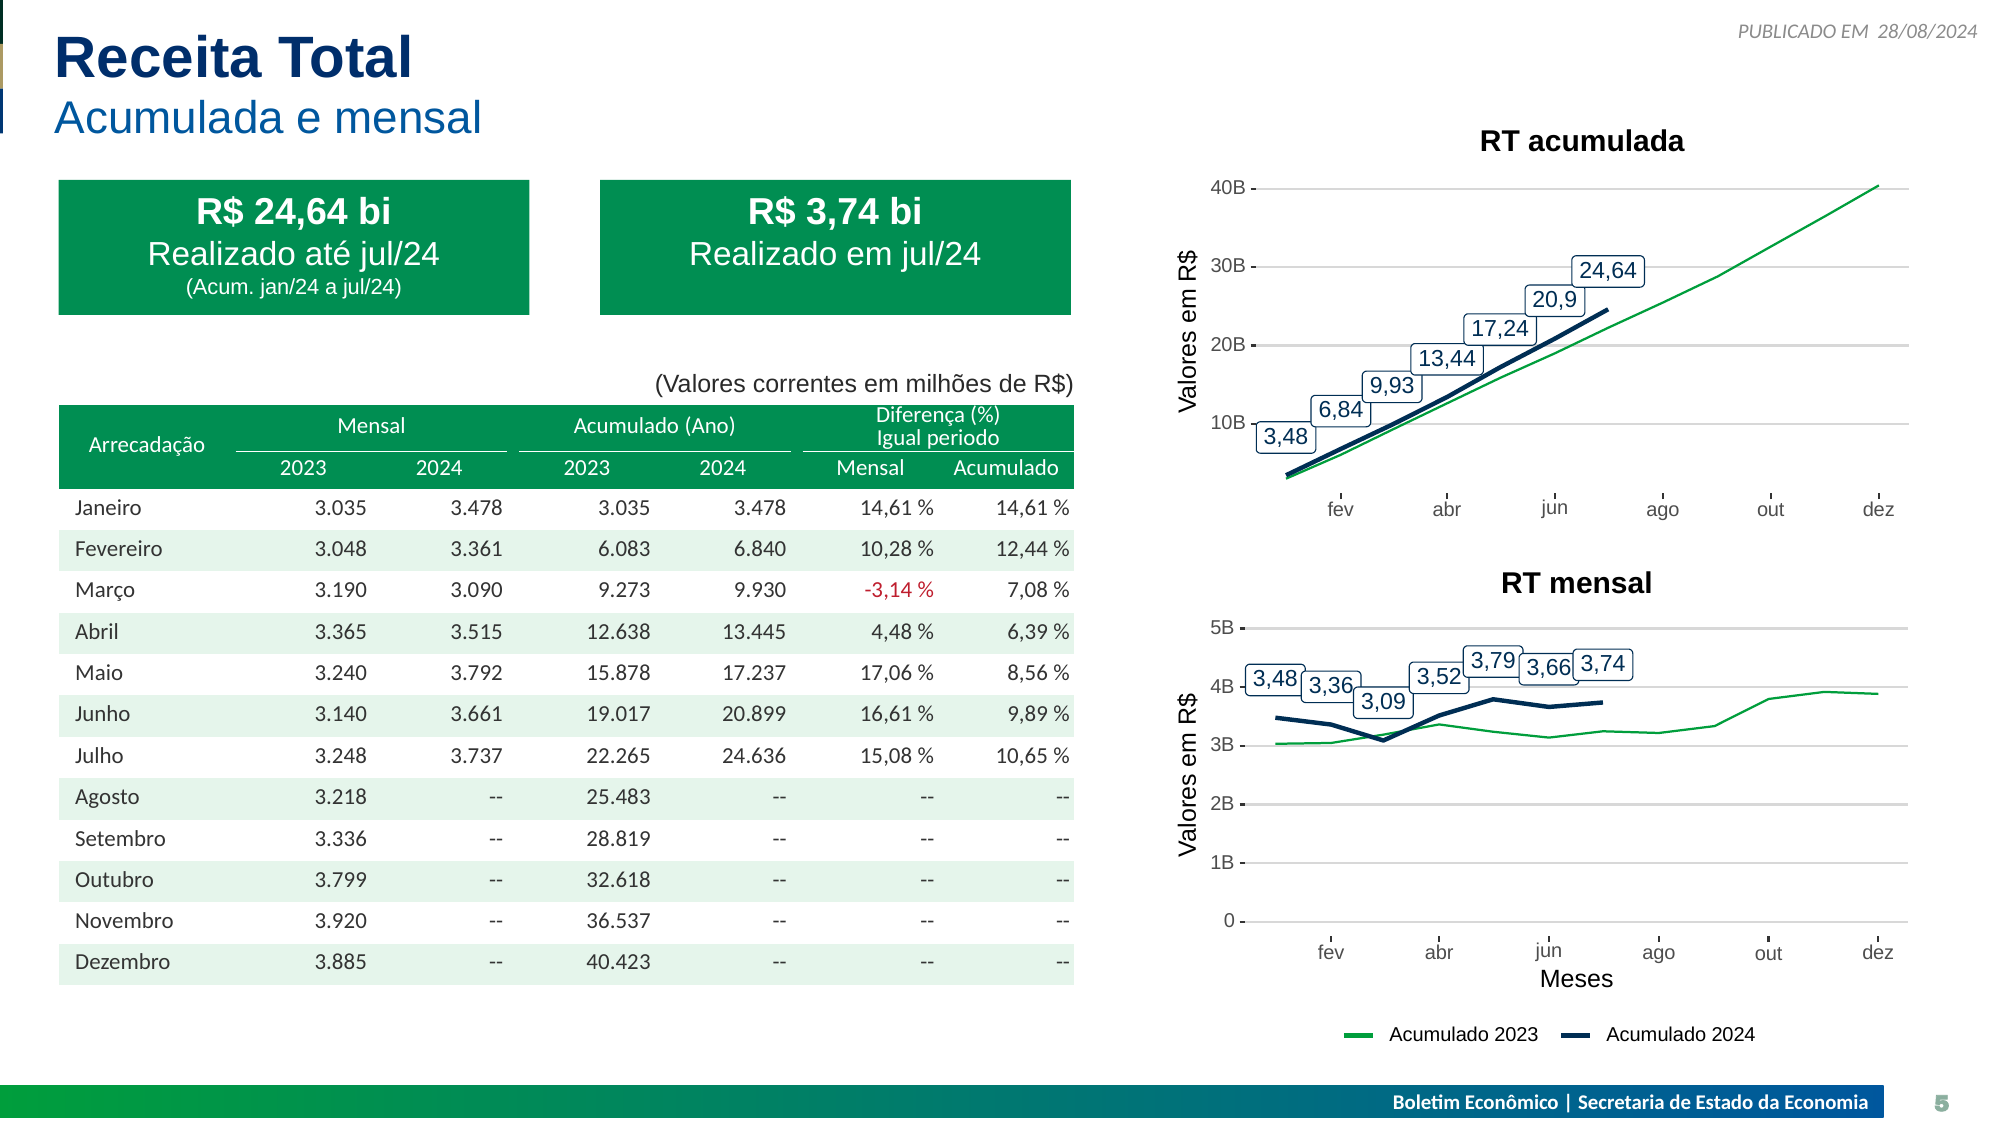

28/08/2024
# Receita Total
Acumulada e mensal

RT acumulada
40B

30B
24,64

20,9

17,24
Valores em R$
20B

13,44

9,93

6,84
10B

3,48

jun
ago
fev
abr
dez
out

RT mensal
5B

3,79

3,74
3,66

3,52
3,48

3,36
4B

3,09

3B

Valores em R$
2B

1B

0

jun
ago
fev
abr
dez
out
Meses

Acumulado 2023
Acumulado 2024

R$ 24,64 bi
Realizado até jul/24
(Acum. jan/24 a jul/24)
R$ 3,74 bi
Realizado em jul/24
(Valores correntes em milhões de R$)
| Arrecadação | Mensal | Mensal |  | Acumulado (Ano) | Acumulado (Ano) |  | Diferença (%) Igual periodo | Diferença (%) - Igual periodo |
| --- | --- | --- | --- | --- | --- | --- | --- | --- |
| Arrecadação | 2023 | 2024 |  | 2023 | 2024 |  | Mensal | Acumulado |
| Janeiro | 3.035 | 3.478 |  | 3.035 | 3.478 |  | 14,61 % | 14,61 % |
| Fevereiro | 3.048 | 3.361 |  | 6.083 | 6.840 |  | 10,28 % | 12,44 % |
| Março | 3.190 | 3.090 |  | 9.273 | 9.930 |  | -3,14 % | 7,08 % |
| Abril | 3.365 | 3.515 |  | 12.638 | 13.445 |  | 4,48 % | 6,39 % |
| Maio | 3.240 | 3.792 |  | 15.878 | 17.237 |  | 17,06 % | 8,56 % |
| Junho | 3.140 | 3.661 |  | 19.017 | 20.899 |  | 16,61 % | 9,89 % |
| Julho | 3.248 | 3.737 |  | 22.265 | 24.636 |  | 15,08 % | 10,65 % |
| Agosto | 3.218 | -- |  | 25.483 | -- |  | -- | -- |
| Setembro | 3.336 | -- |  | 28.819 | -- |  | -- | -- |
| Outubro | 3.799 | -- |  | 32.618 | -- |  | -- | -- |
| Novembro | 3.920 | -- |  | 36.537 | -- |  | -- | -- |
| Dezembro | 3.885 | -- |  | 40.423 | -- |  | -- | -- |
Boletim Econômico | Secretaria de Estado da Economia
5